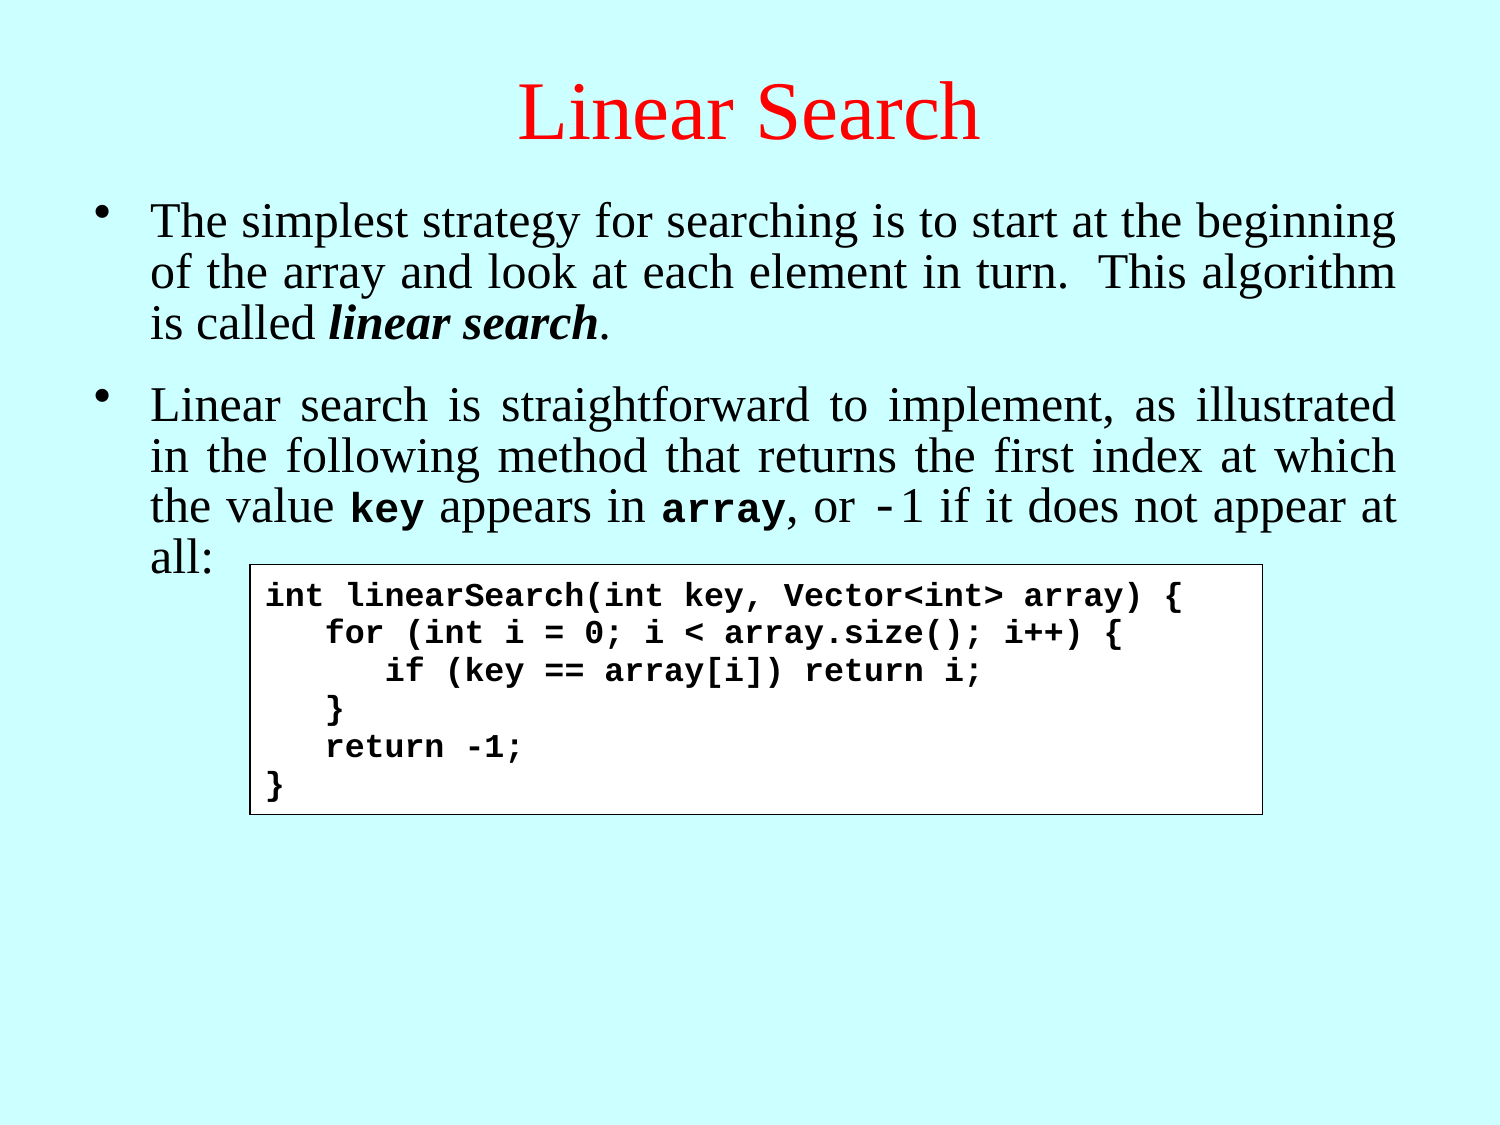

# Linear Search
The simplest strategy for searching is to start at the beginning of the array and look at each element in turn.  This algorithm is called linear search.
Linear search is straightforward to implement, as illustrated in the following method that returns the first index at which the value key appears in array, or -1 if it does not appear at all:
int linearSearch(int key, Vector<int> array) {
   for (int i = 0; i < array.size(); i++) {
      if (key == array[i]) return i;
   }
   return -1;
}